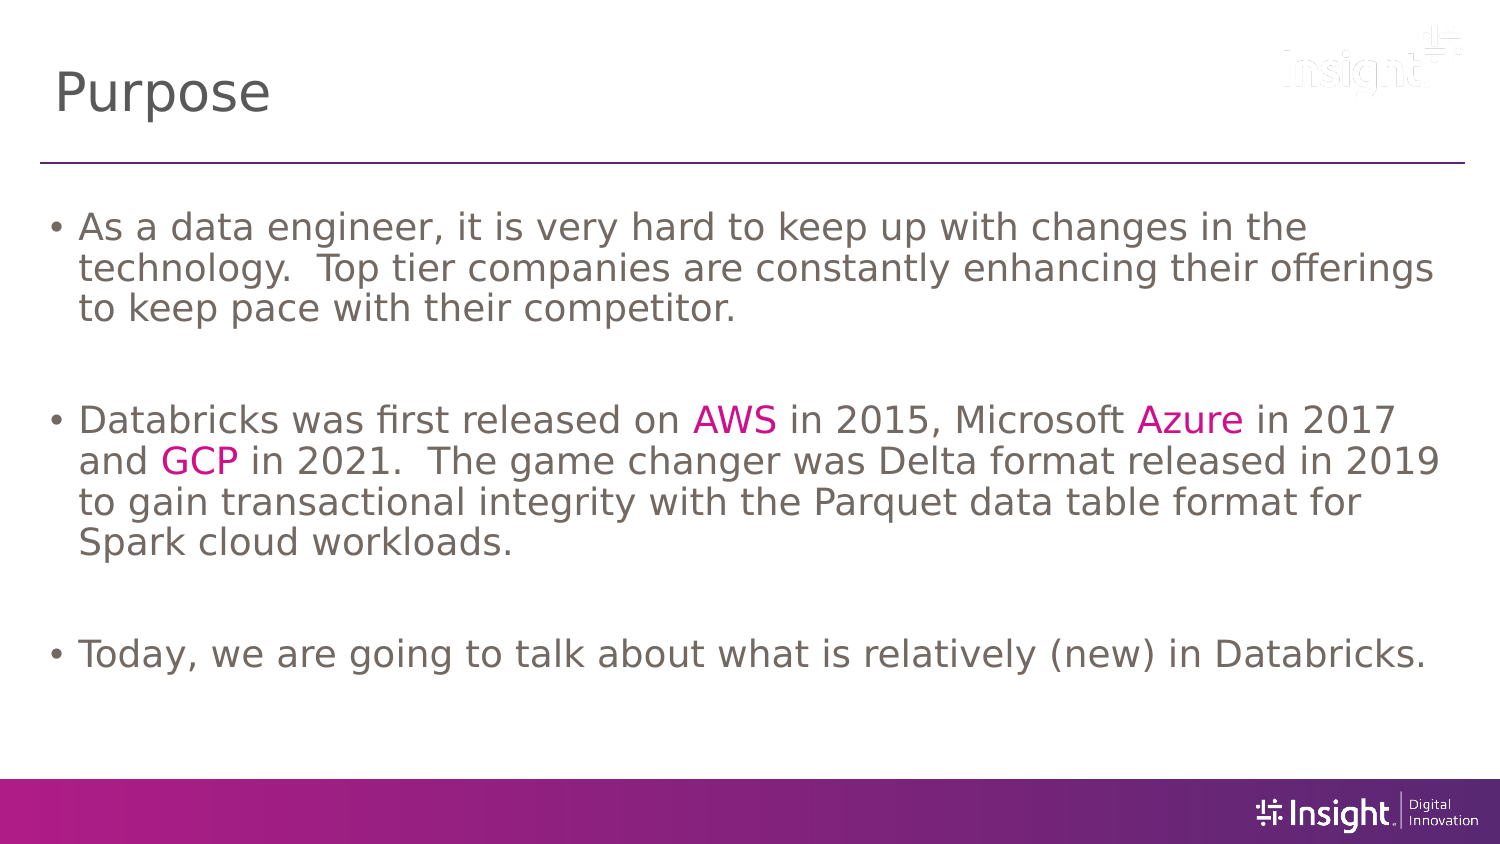

# Purpose
As a data engineer, it is very hard to keep up with changes in the technology.  Top tier companies are constantly enhancing their offerings to keep pace with their competitor.

Databricks was first released on AWS in 2015, Microsoft Azure in 2017 and GCP in 2021.  The game changer was Delta format released in 2019 to gain transactional integrity with the Parquet data table format for Spark cloud workloads.

Today, we are going to talk about what is relatively (new) in Databricks.